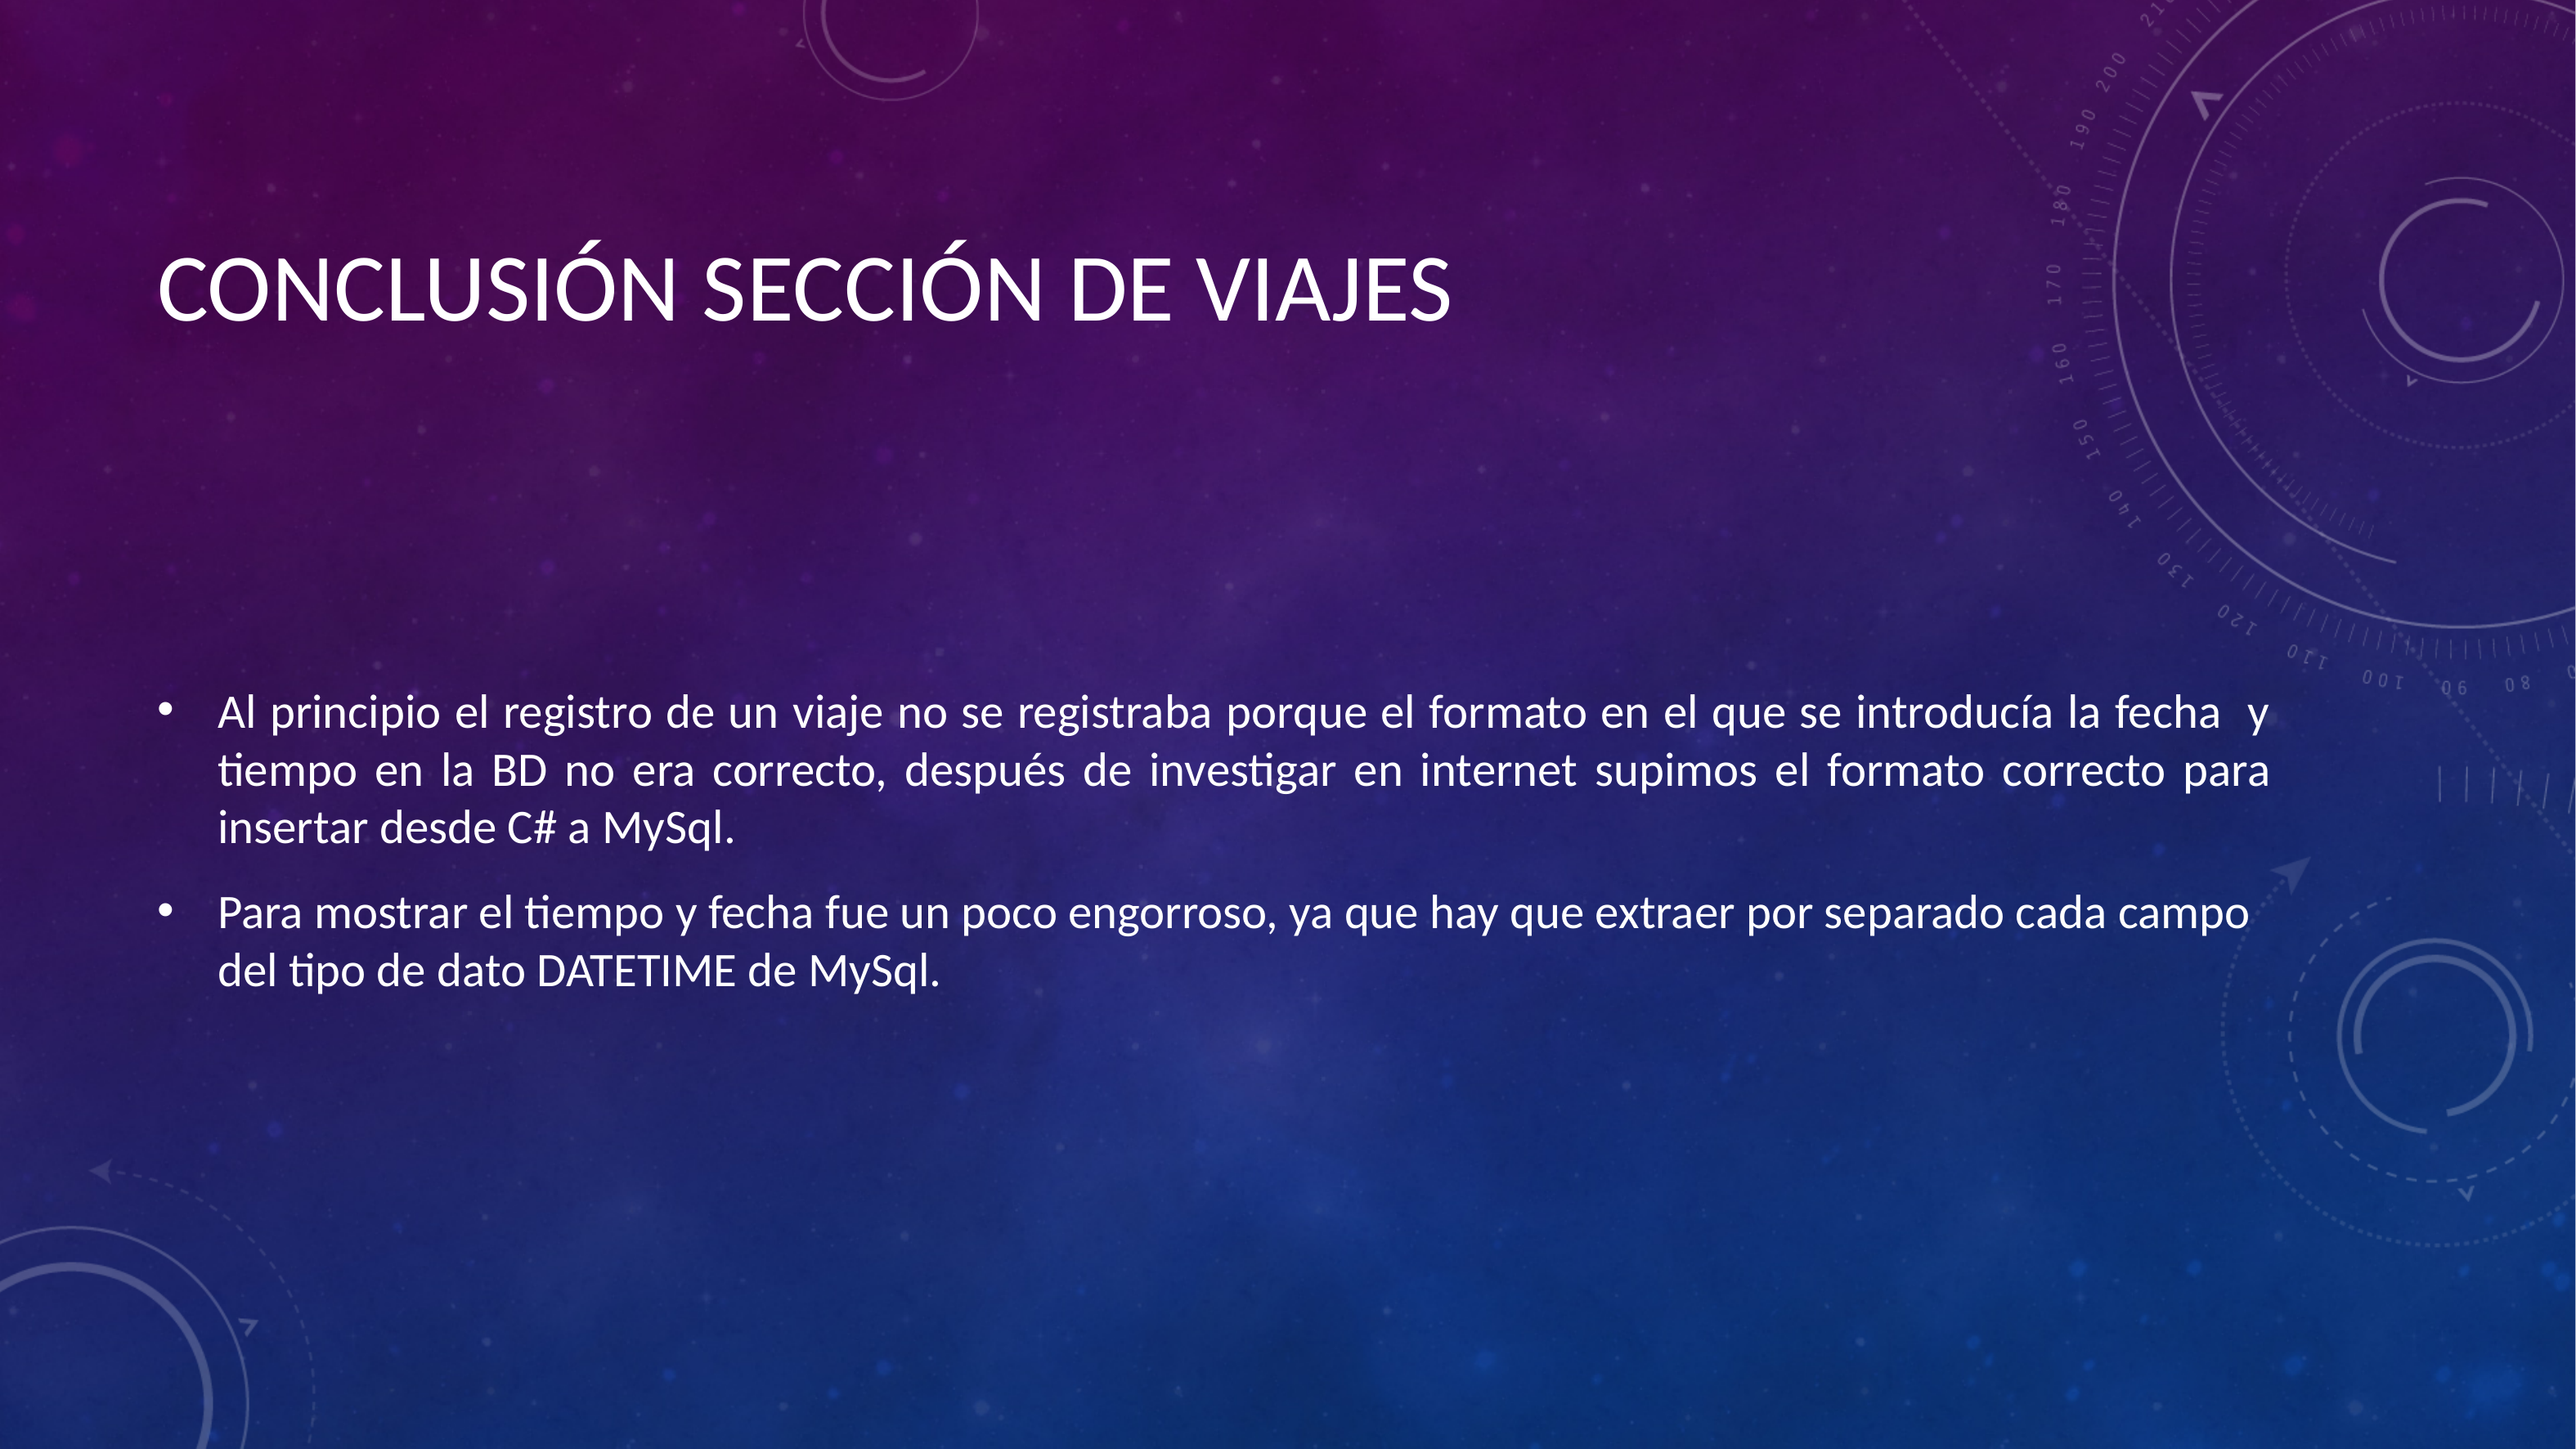

# Conclusión Sección de viajes
Al principio el registro de un viaje no se registraba porque el formato en el que se introducía la fecha  y tiempo en la BD no era correcto, después de investigar en internet supimos el formato correcto para insertar desde C# a MySql.
Para mostrar el tiempo y fecha fue un poco engorroso, ya que hay que extraer por separado cada campo del tipo de dato DATETIME de MySql.